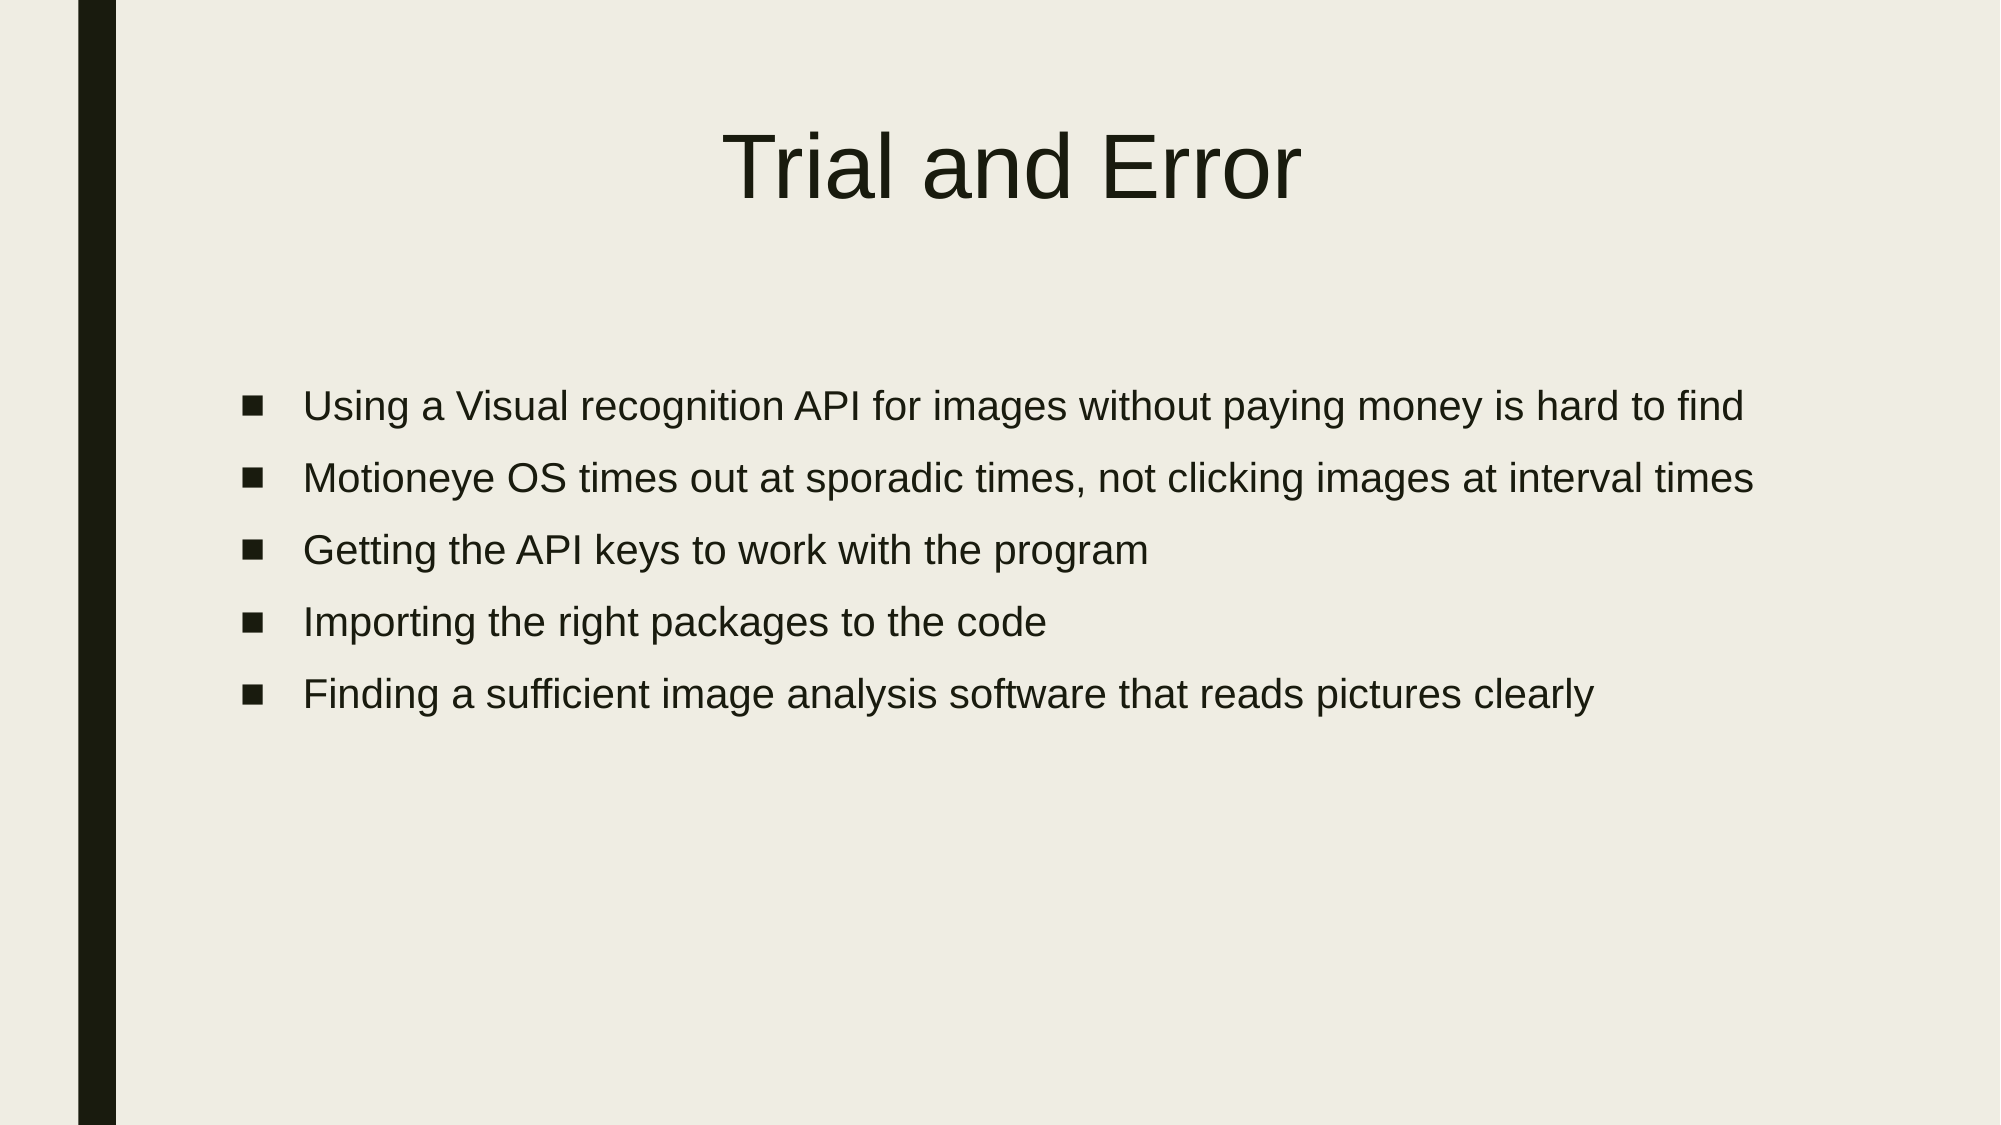

# Trial and Error
Using a Visual recognition API for images without paying money is hard to find
Motioneye OS times out at sporadic times, not clicking images at interval times
Getting the API keys to work with the program
Importing the right packages to the code
Finding a sufficient image analysis software that reads pictures clearly